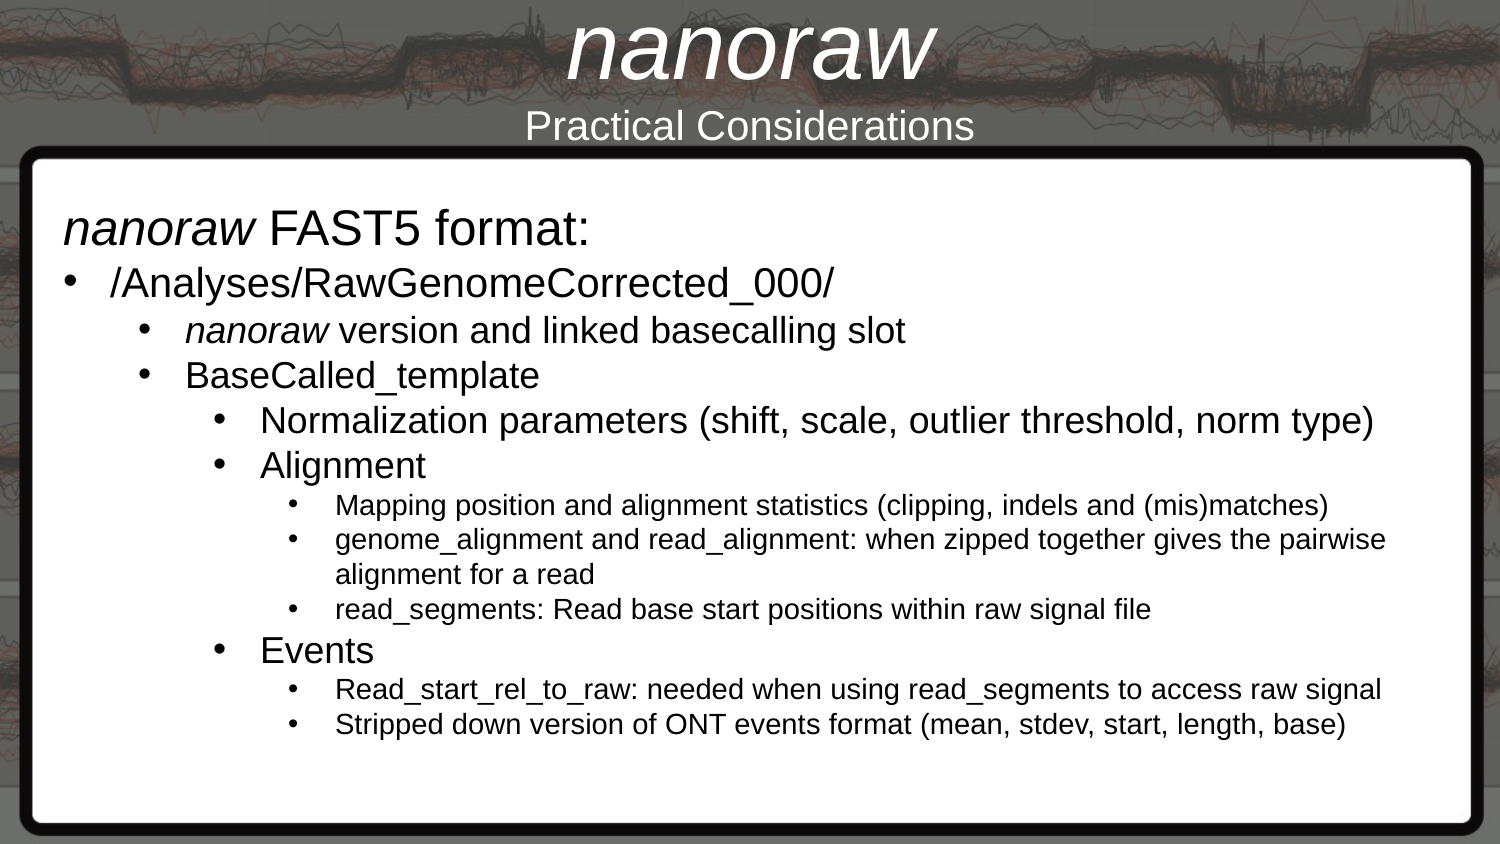

nanoraw
Practical Considerations
nanoraw FAST5 format:
/Analyses/RawGenomeCorrected_000/
nanoraw version and linked basecalling slot
BaseCalled_template
Normalization parameters (shift, scale, outlier threshold, norm type)
Alignment
Mapping position and alignment statistics (clipping, indels and (mis)matches)
genome_alignment and read_alignment: when zipped together gives the pairwise alignment for a read
read_segments: Read base start positions within raw signal file
Events
Read_start_rel_to_raw: needed when using read_segments to access raw signal
Stripped down version of ONT events format (mean, stdev, start, length, base)